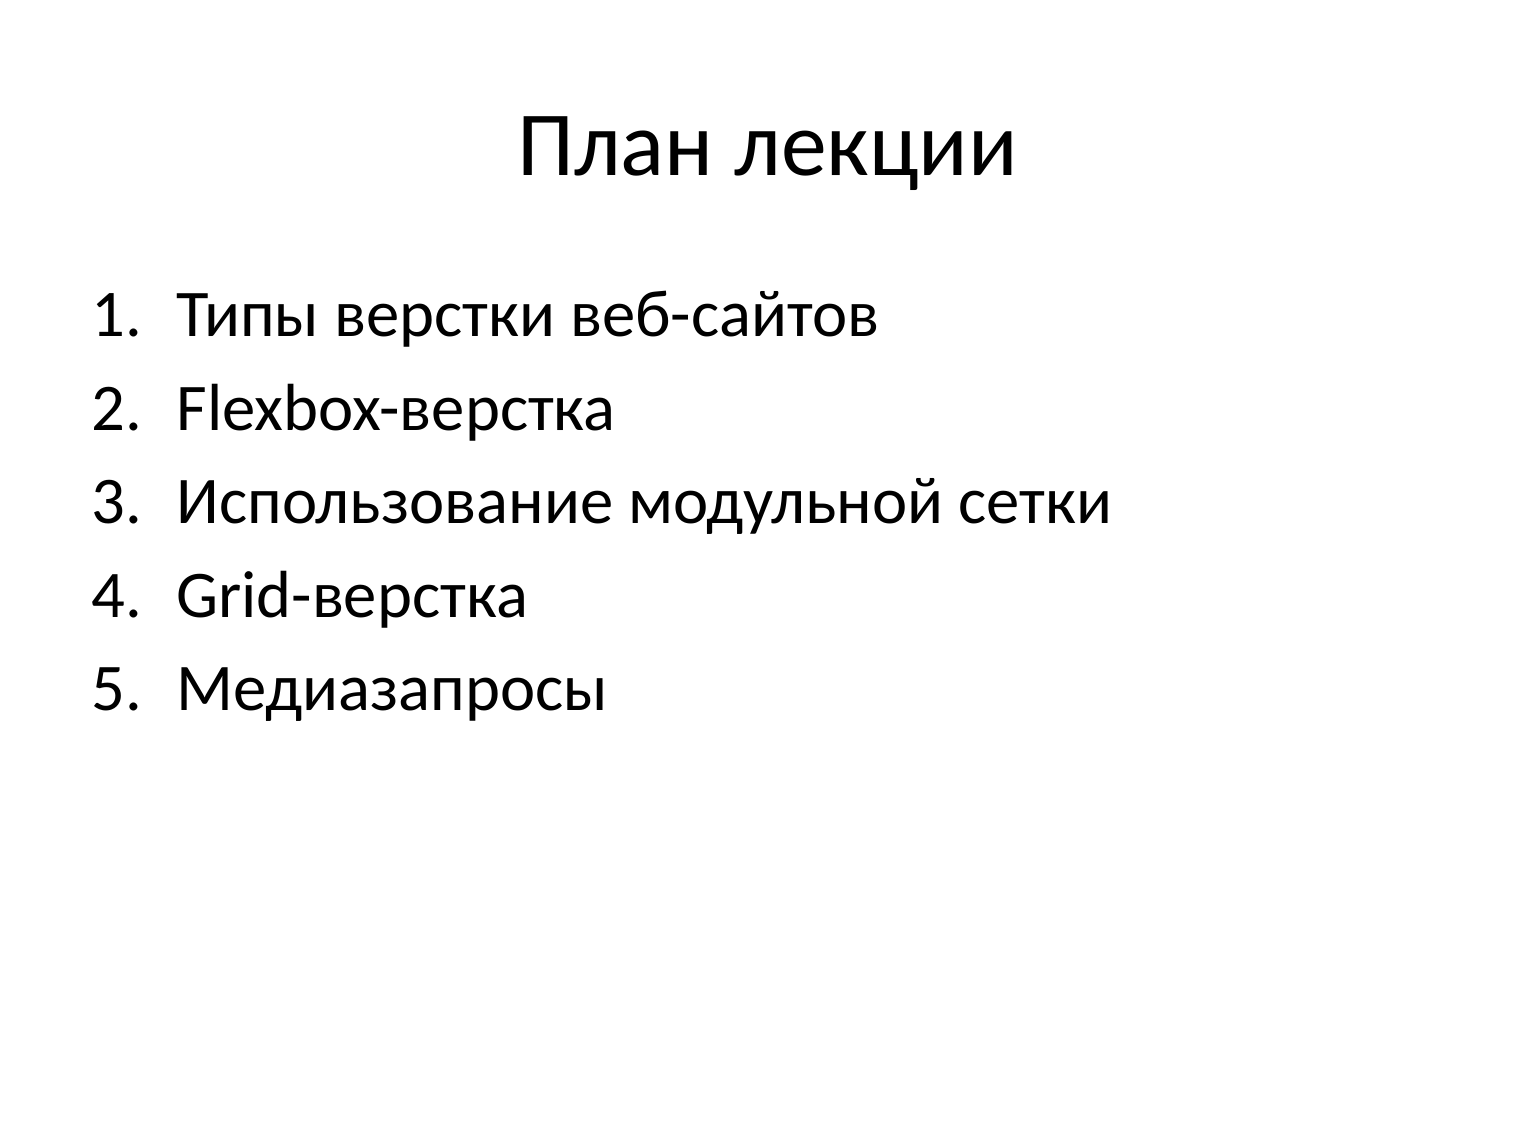

# План лекции
Типы верстки веб-сайтов
Flexbox-верстка
Использование модульной сетки
Grid-верстка
Медиазапросы